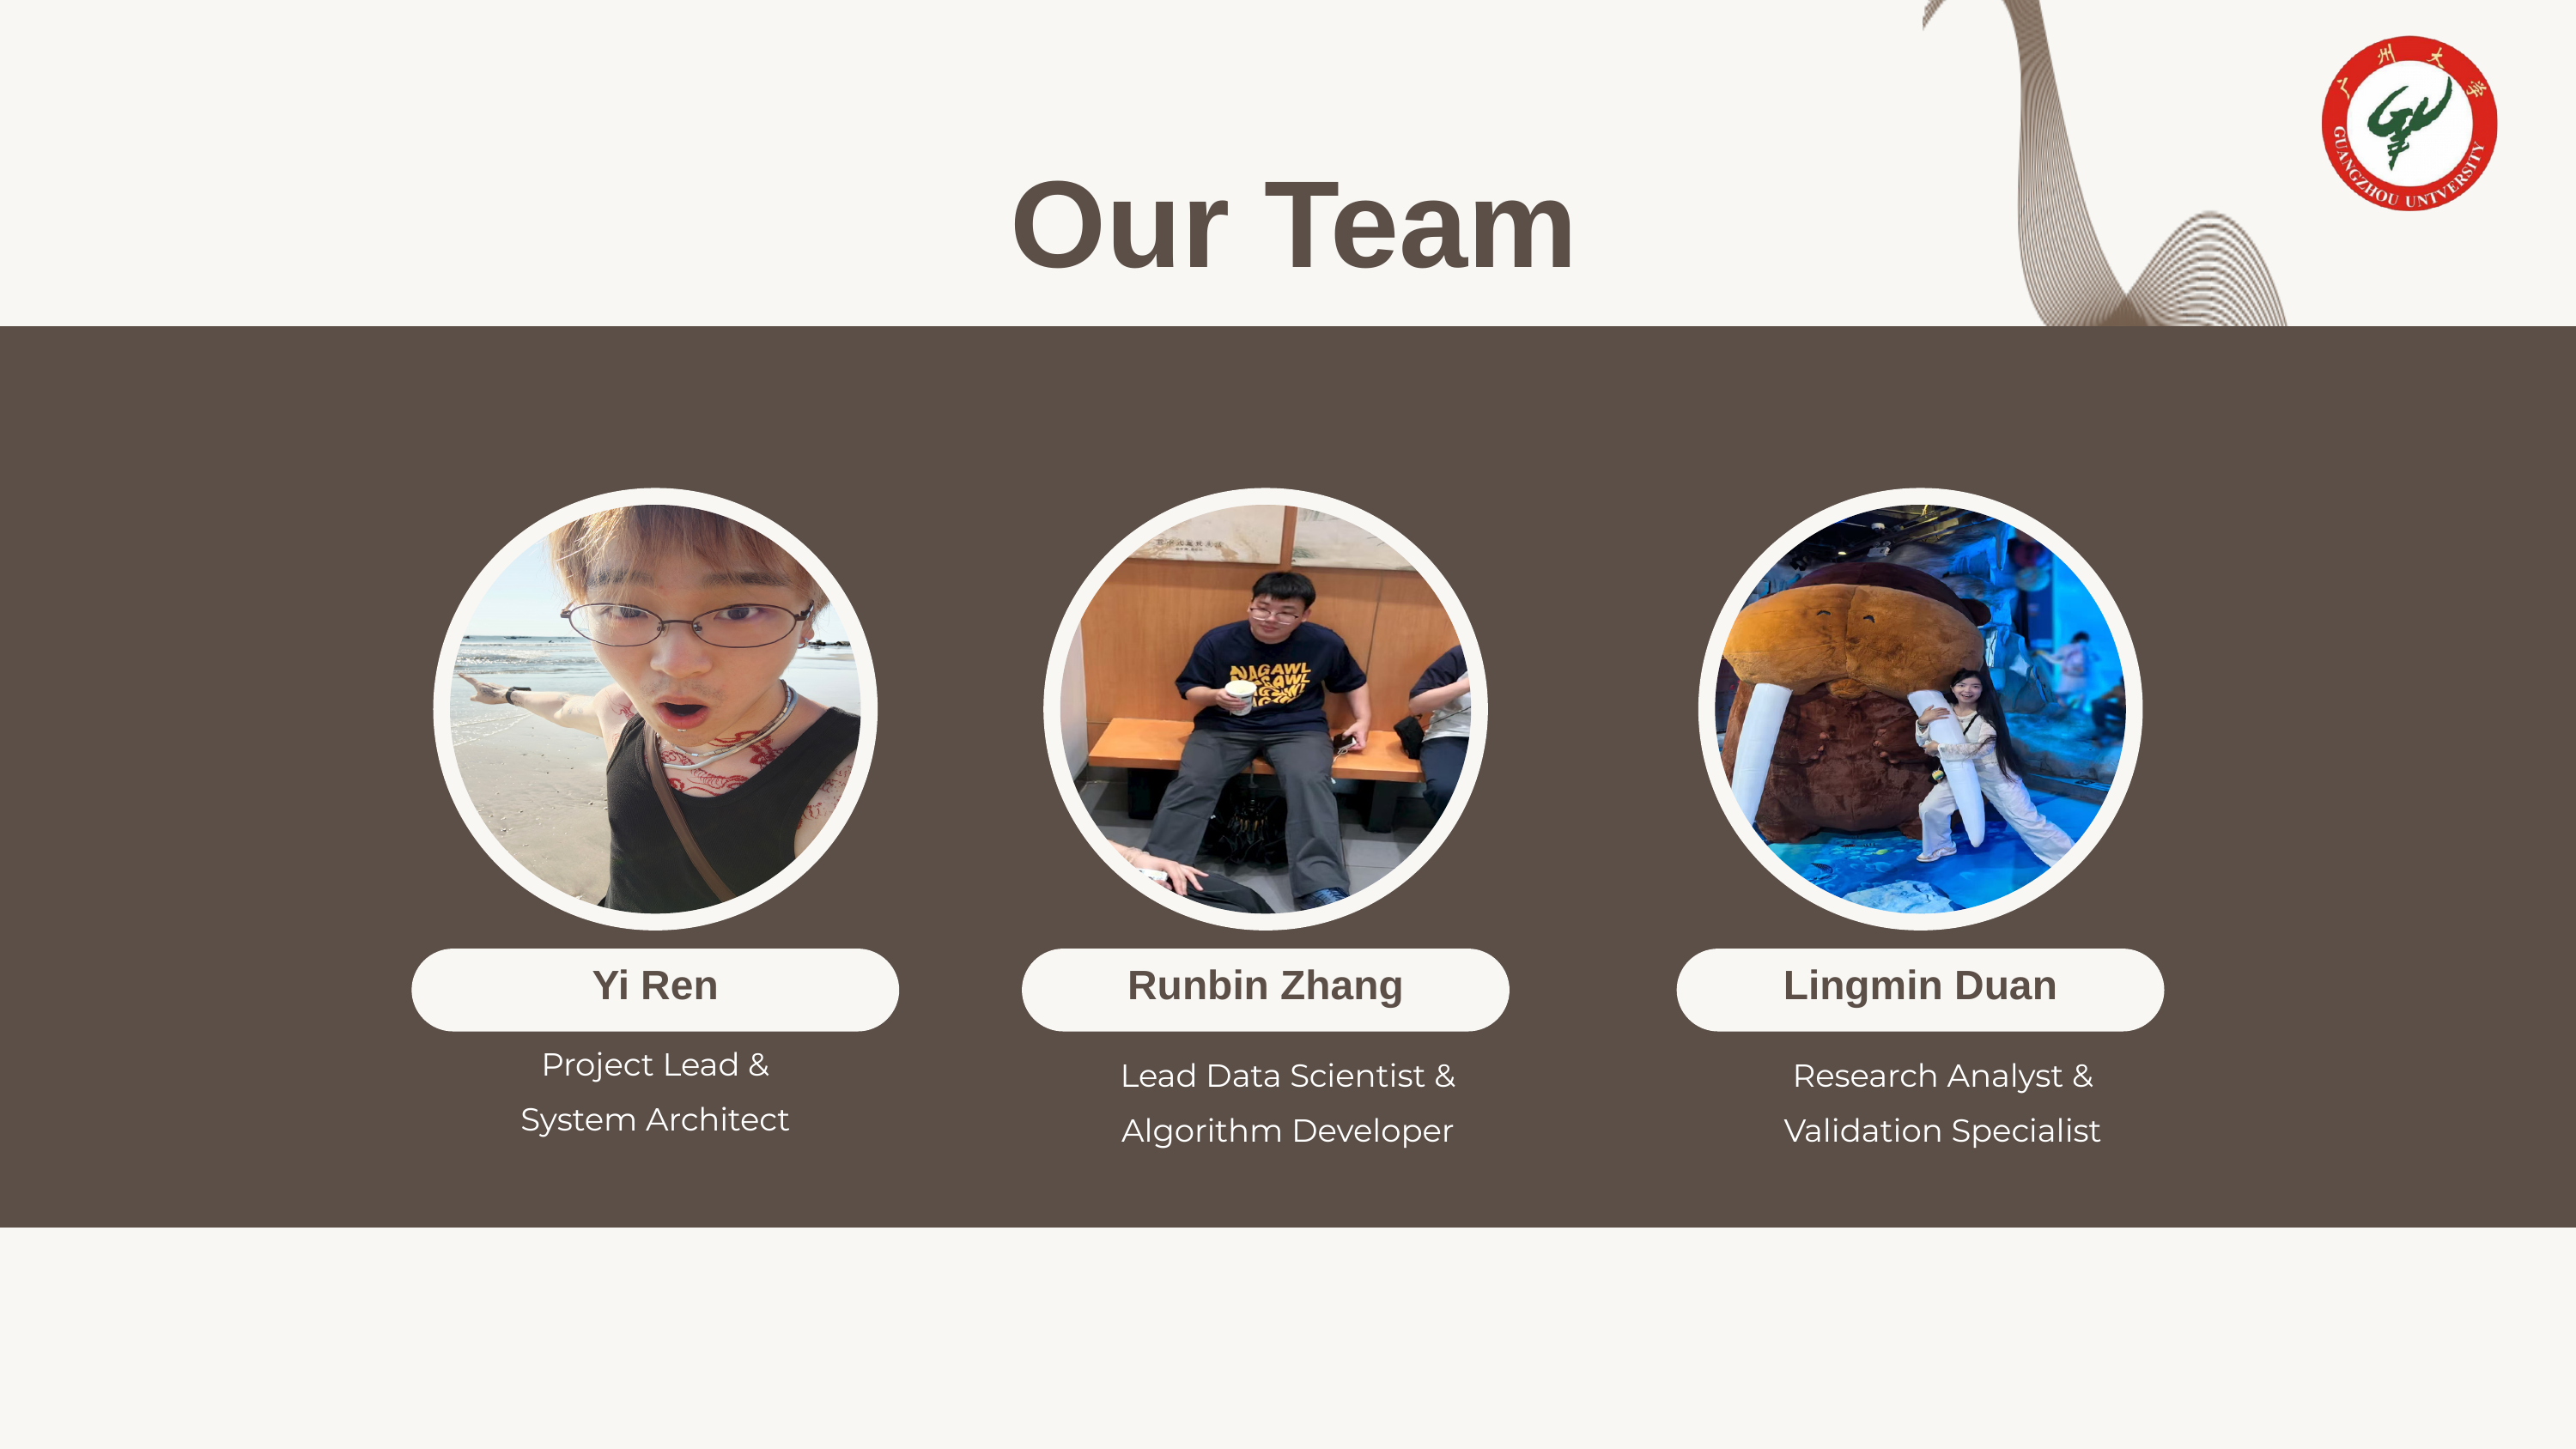

Our Team

Yi Ren

Runbin Zhang

Lingmin Duan

Project Lead & System Architect
Lead Data Scientist & Algorithm Developer
Research Analyst & Validation Specialist